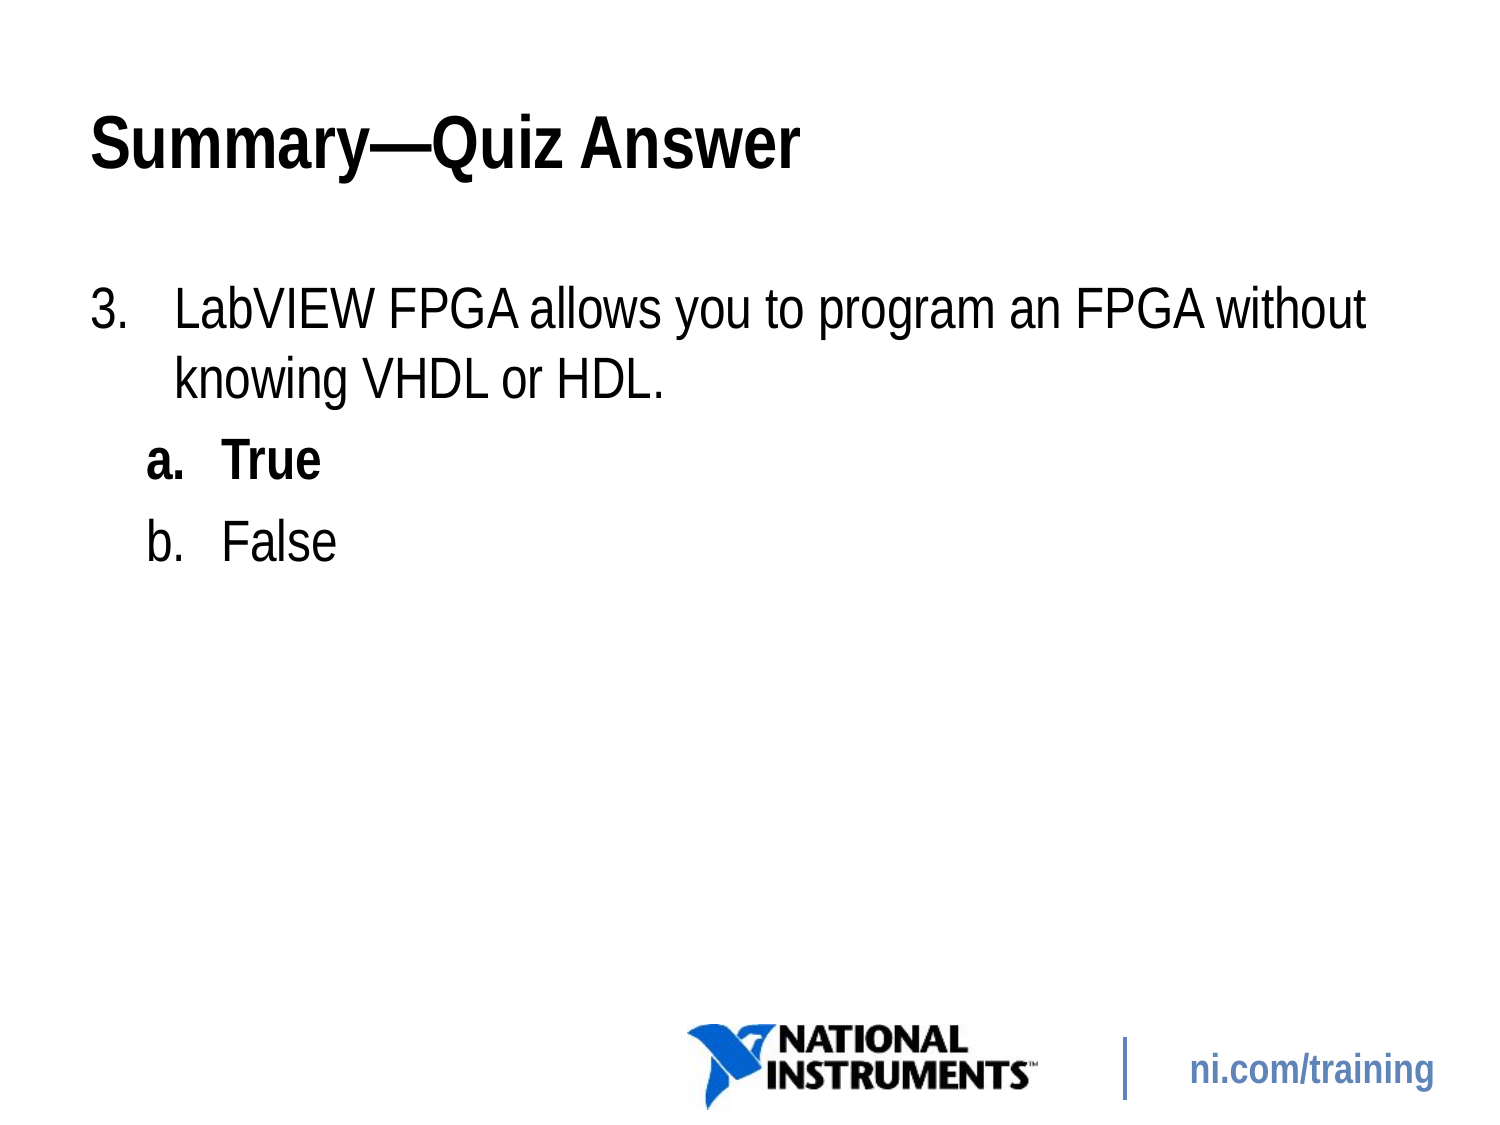

# Summary—Quiz Answer
LabVIEW FPGA allows you to program an FPGA without knowing VHDL or HDL.
True
False